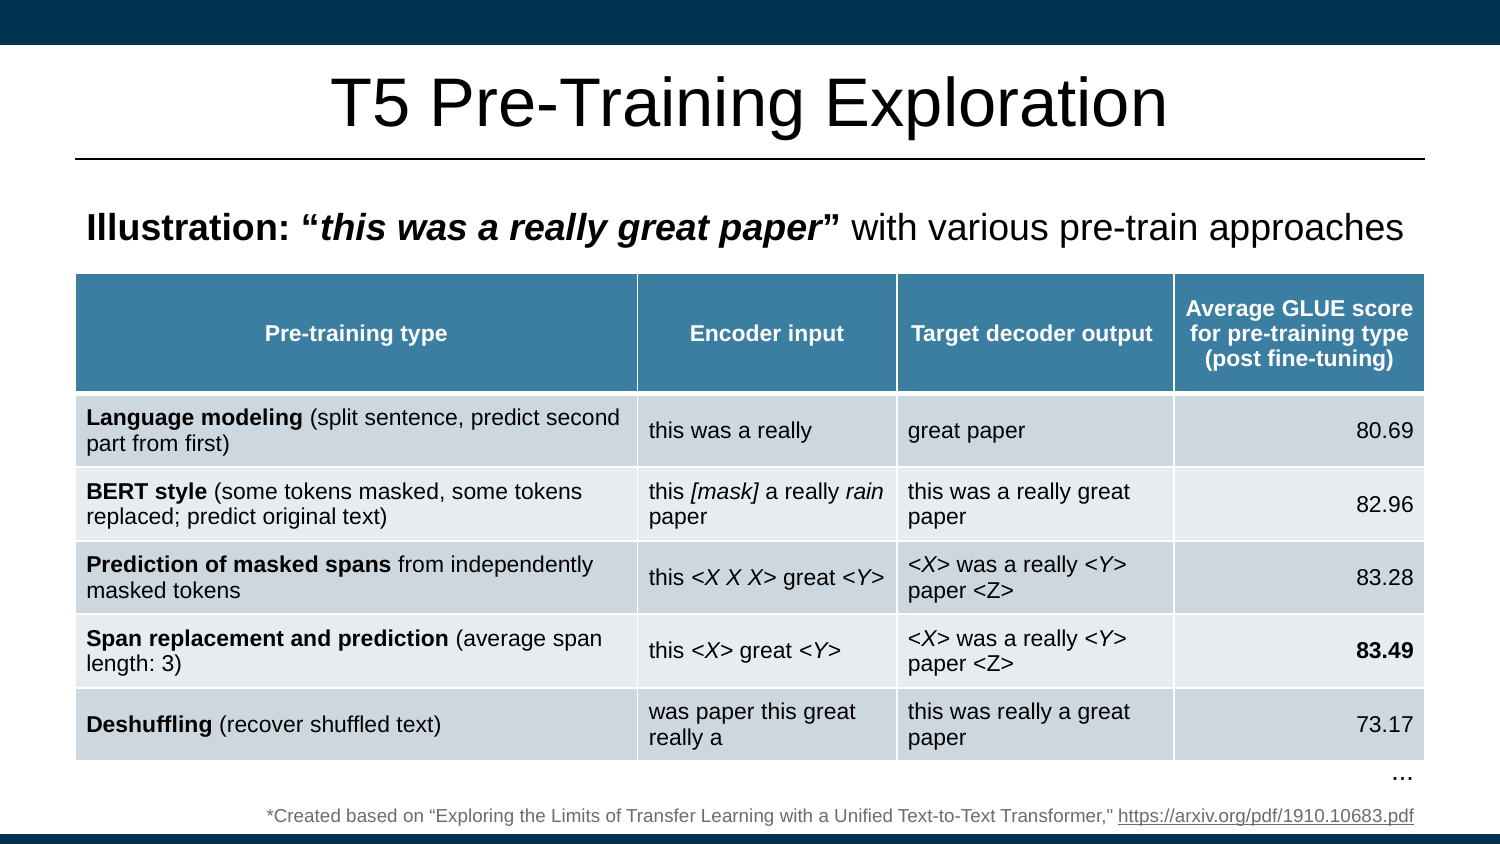

# T5 Pre-Training Exploration
Illustration: “this was a really great paper” with various pre-train approaches
| Pre-training type | Encoder input | Target decoder output | Average GLUE score for pre-training type (post fine-tuning) |
| --- | --- | --- | --- |
| Language modeling (split sentence, predict second part from first) | this was a really | great paper | 80.69 |
| BERT style (some tokens masked, some tokens replaced; predict original text) | this [mask] a really rain paper | this was a really great paper | 82.96 |
| Prediction of masked spans from independently masked tokens | this <X X X> great <Y> | <X> was a really <Y> paper <Z> | 83.28 |
| Span replacement and prediction (average span length: 3) | this <X> great <Y> | <X> was a really <Y> paper <Z> | 83.49 |
| Deshuffling (recover shuffled text) | was paper this great really a | this was really a great paper | 73.17 |
...
*Created based on “Exploring the Limits of Transfer Learning with a Unified Text-to-Text Transformer," https://arxiv.org/pdf/1910.10683.pdf